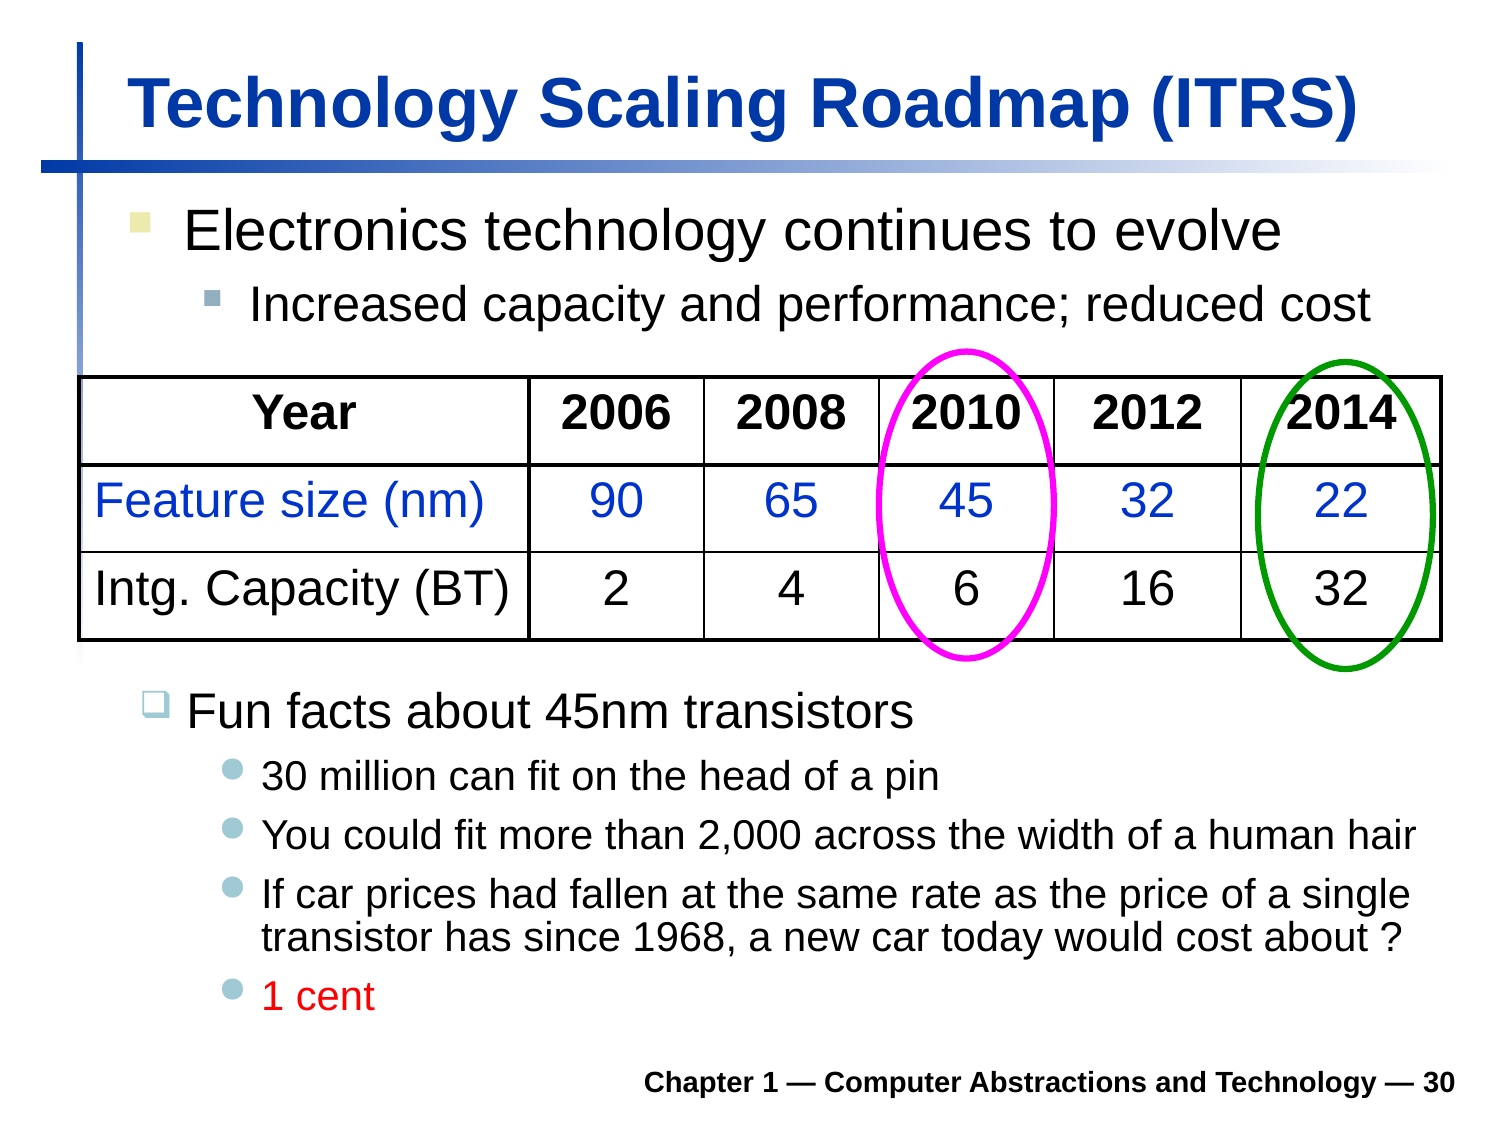

# Technology Scaling Roadmap (ITRS)
Electronics technology continues to evolve
Increased capacity and performance; reduced cost

| Year | 2006 | 2008 | 2010 | 2012 | 2014 |
| --- | --- | --- | --- | --- | --- |
| Feature size (nm) | 90 | 65 | 45 | 32 | 22 |
| Intg. Capacity (BT) | 2 | 4 | 6 | 16 | 32 |
Fun facts about 45nm transistors
30 million can fit on the head of a pin
You could fit more than 2,000 across the width of a human hair
If car prices had fallen at the same rate as the price of a single transistor has since 1968, a new car today would cost about ?
1 cent
Chapter 1 — Computer Abstractions and Technology — 30